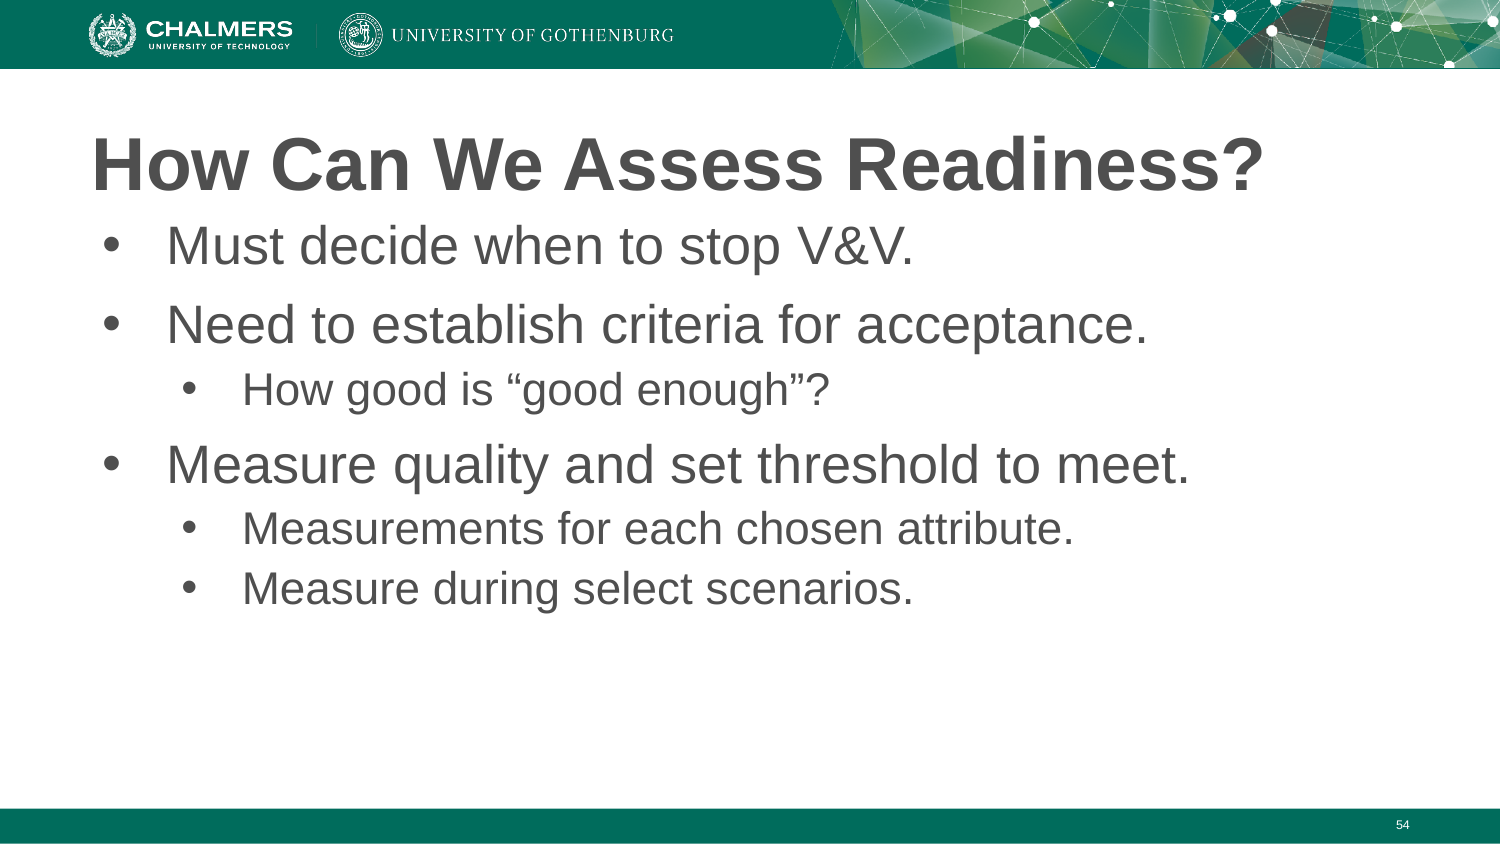

# How Can We Assess Readiness?
Must decide when to stop V&V.
Need to establish criteria for acceptance.
How good is “good enough”?
Measure quality and set threshold to meet.
Measurements for each chosen attribute.
Measure during select scenarios.
54